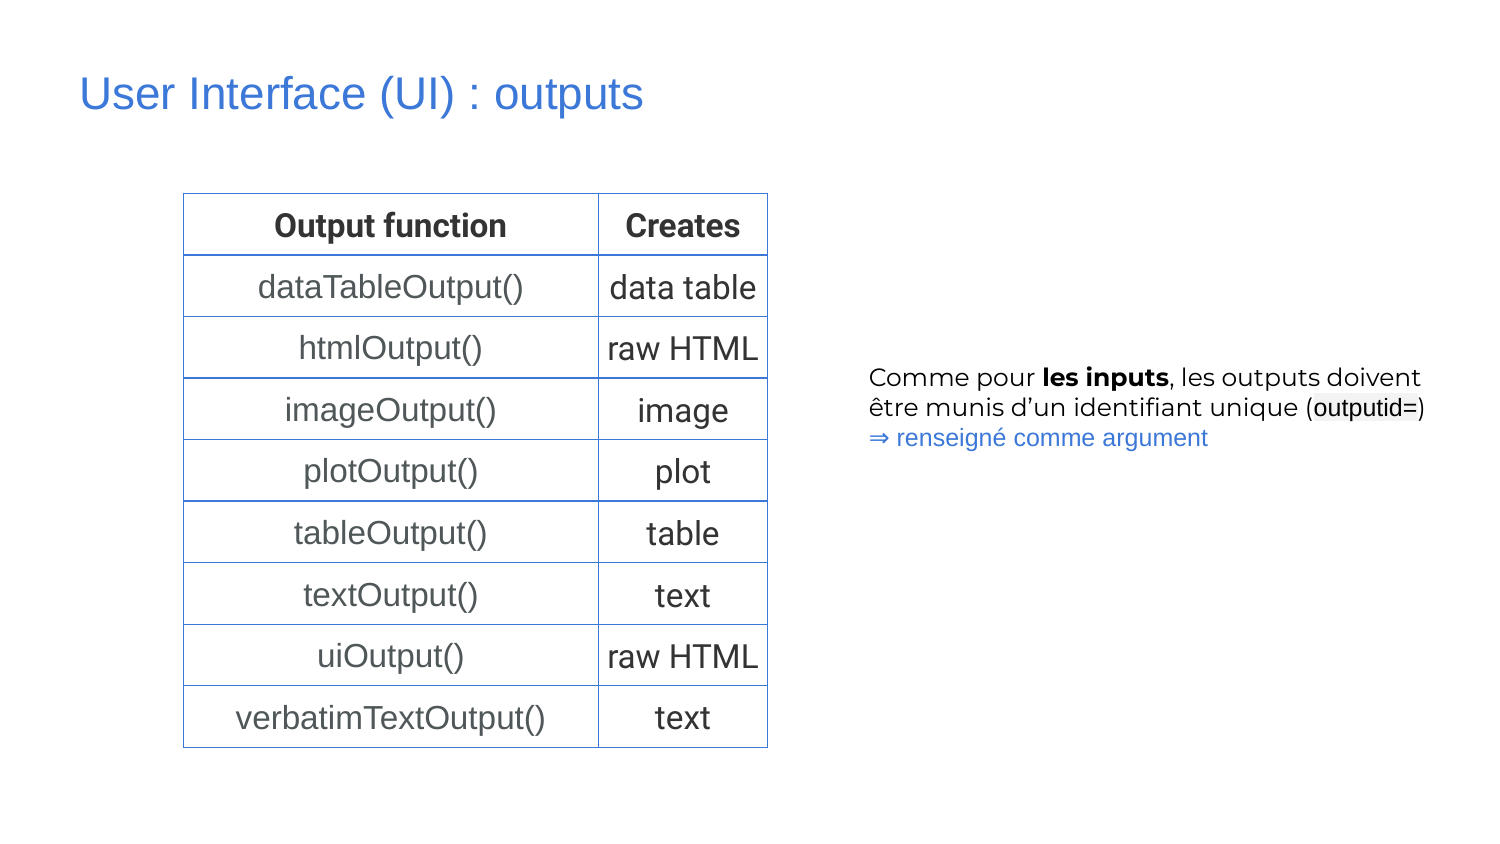

# User Interface (UI) : outputs
| Output function | Creates |
| --- | --- |
| dataTableOutput() | data table |
| htmlOutput() | raw HTML |
| imageOutput() | image |
| plotOutput() | plot |
| tableOutput() | table |
| textOutput() | text |
| uiOutput() | raw HTML |
| verbatimTextOutput() | text |
Comme pour les inputs, les outputs doivent être munis d’un identifiant unique (outputid=) ⇒ renseigné comme argument